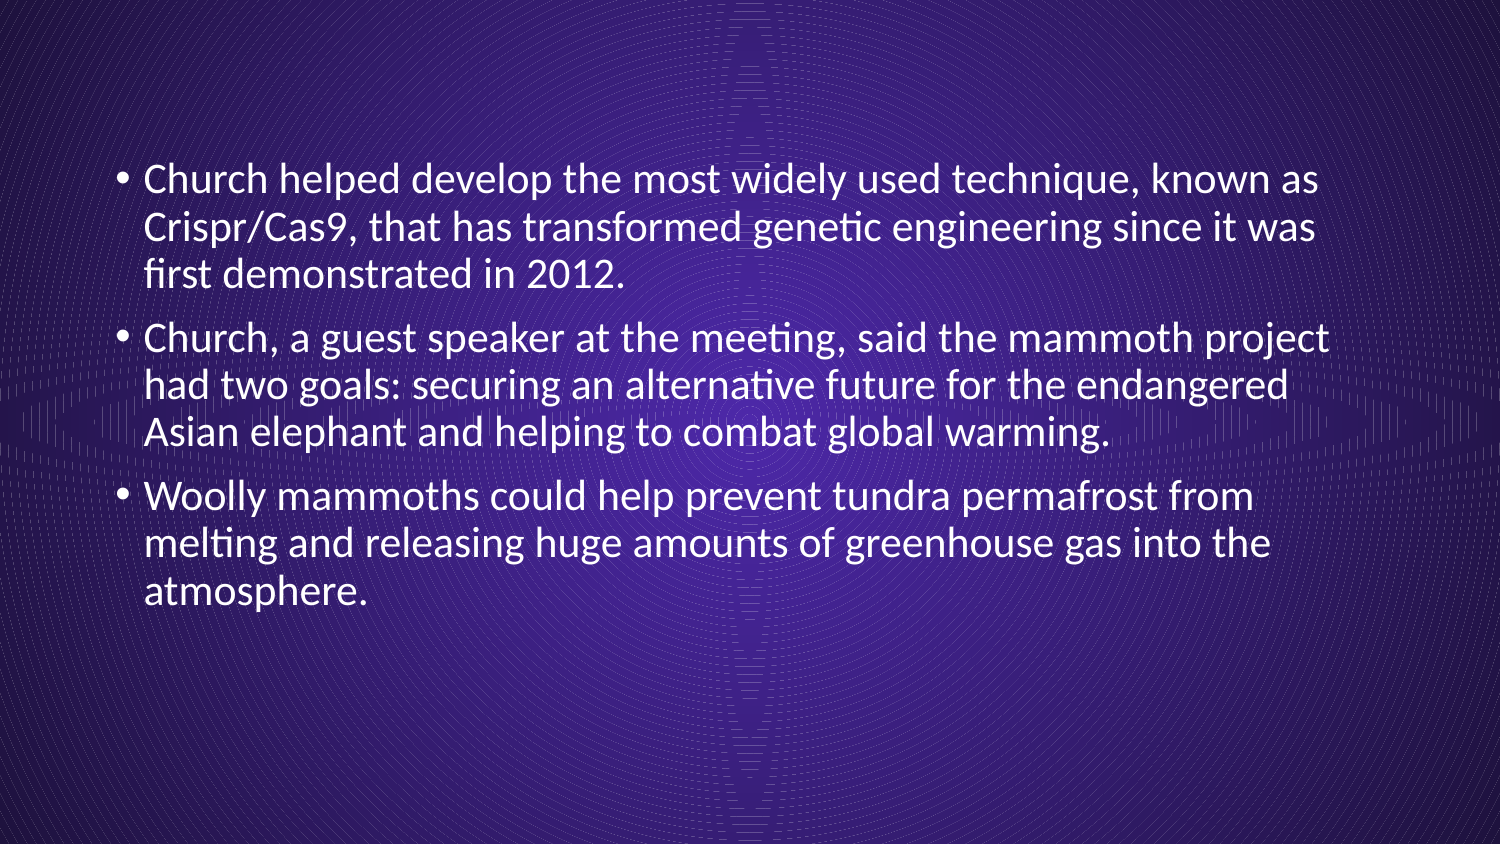

Church helped develop the most widely used technique, known as Crispr/Cas9, that has transformed genetic engineering since it was first demonstrated in 2012.
Church, a guest speaker at the meeting, said the mammoth project had two goals: securing an alternative future for the endangered Asian elephant and helping to combat global warming.
Woolly mammoths could help prevent tundra permafrost from melting and releasing huge amounts of greenhouse gas into the atmosphere.